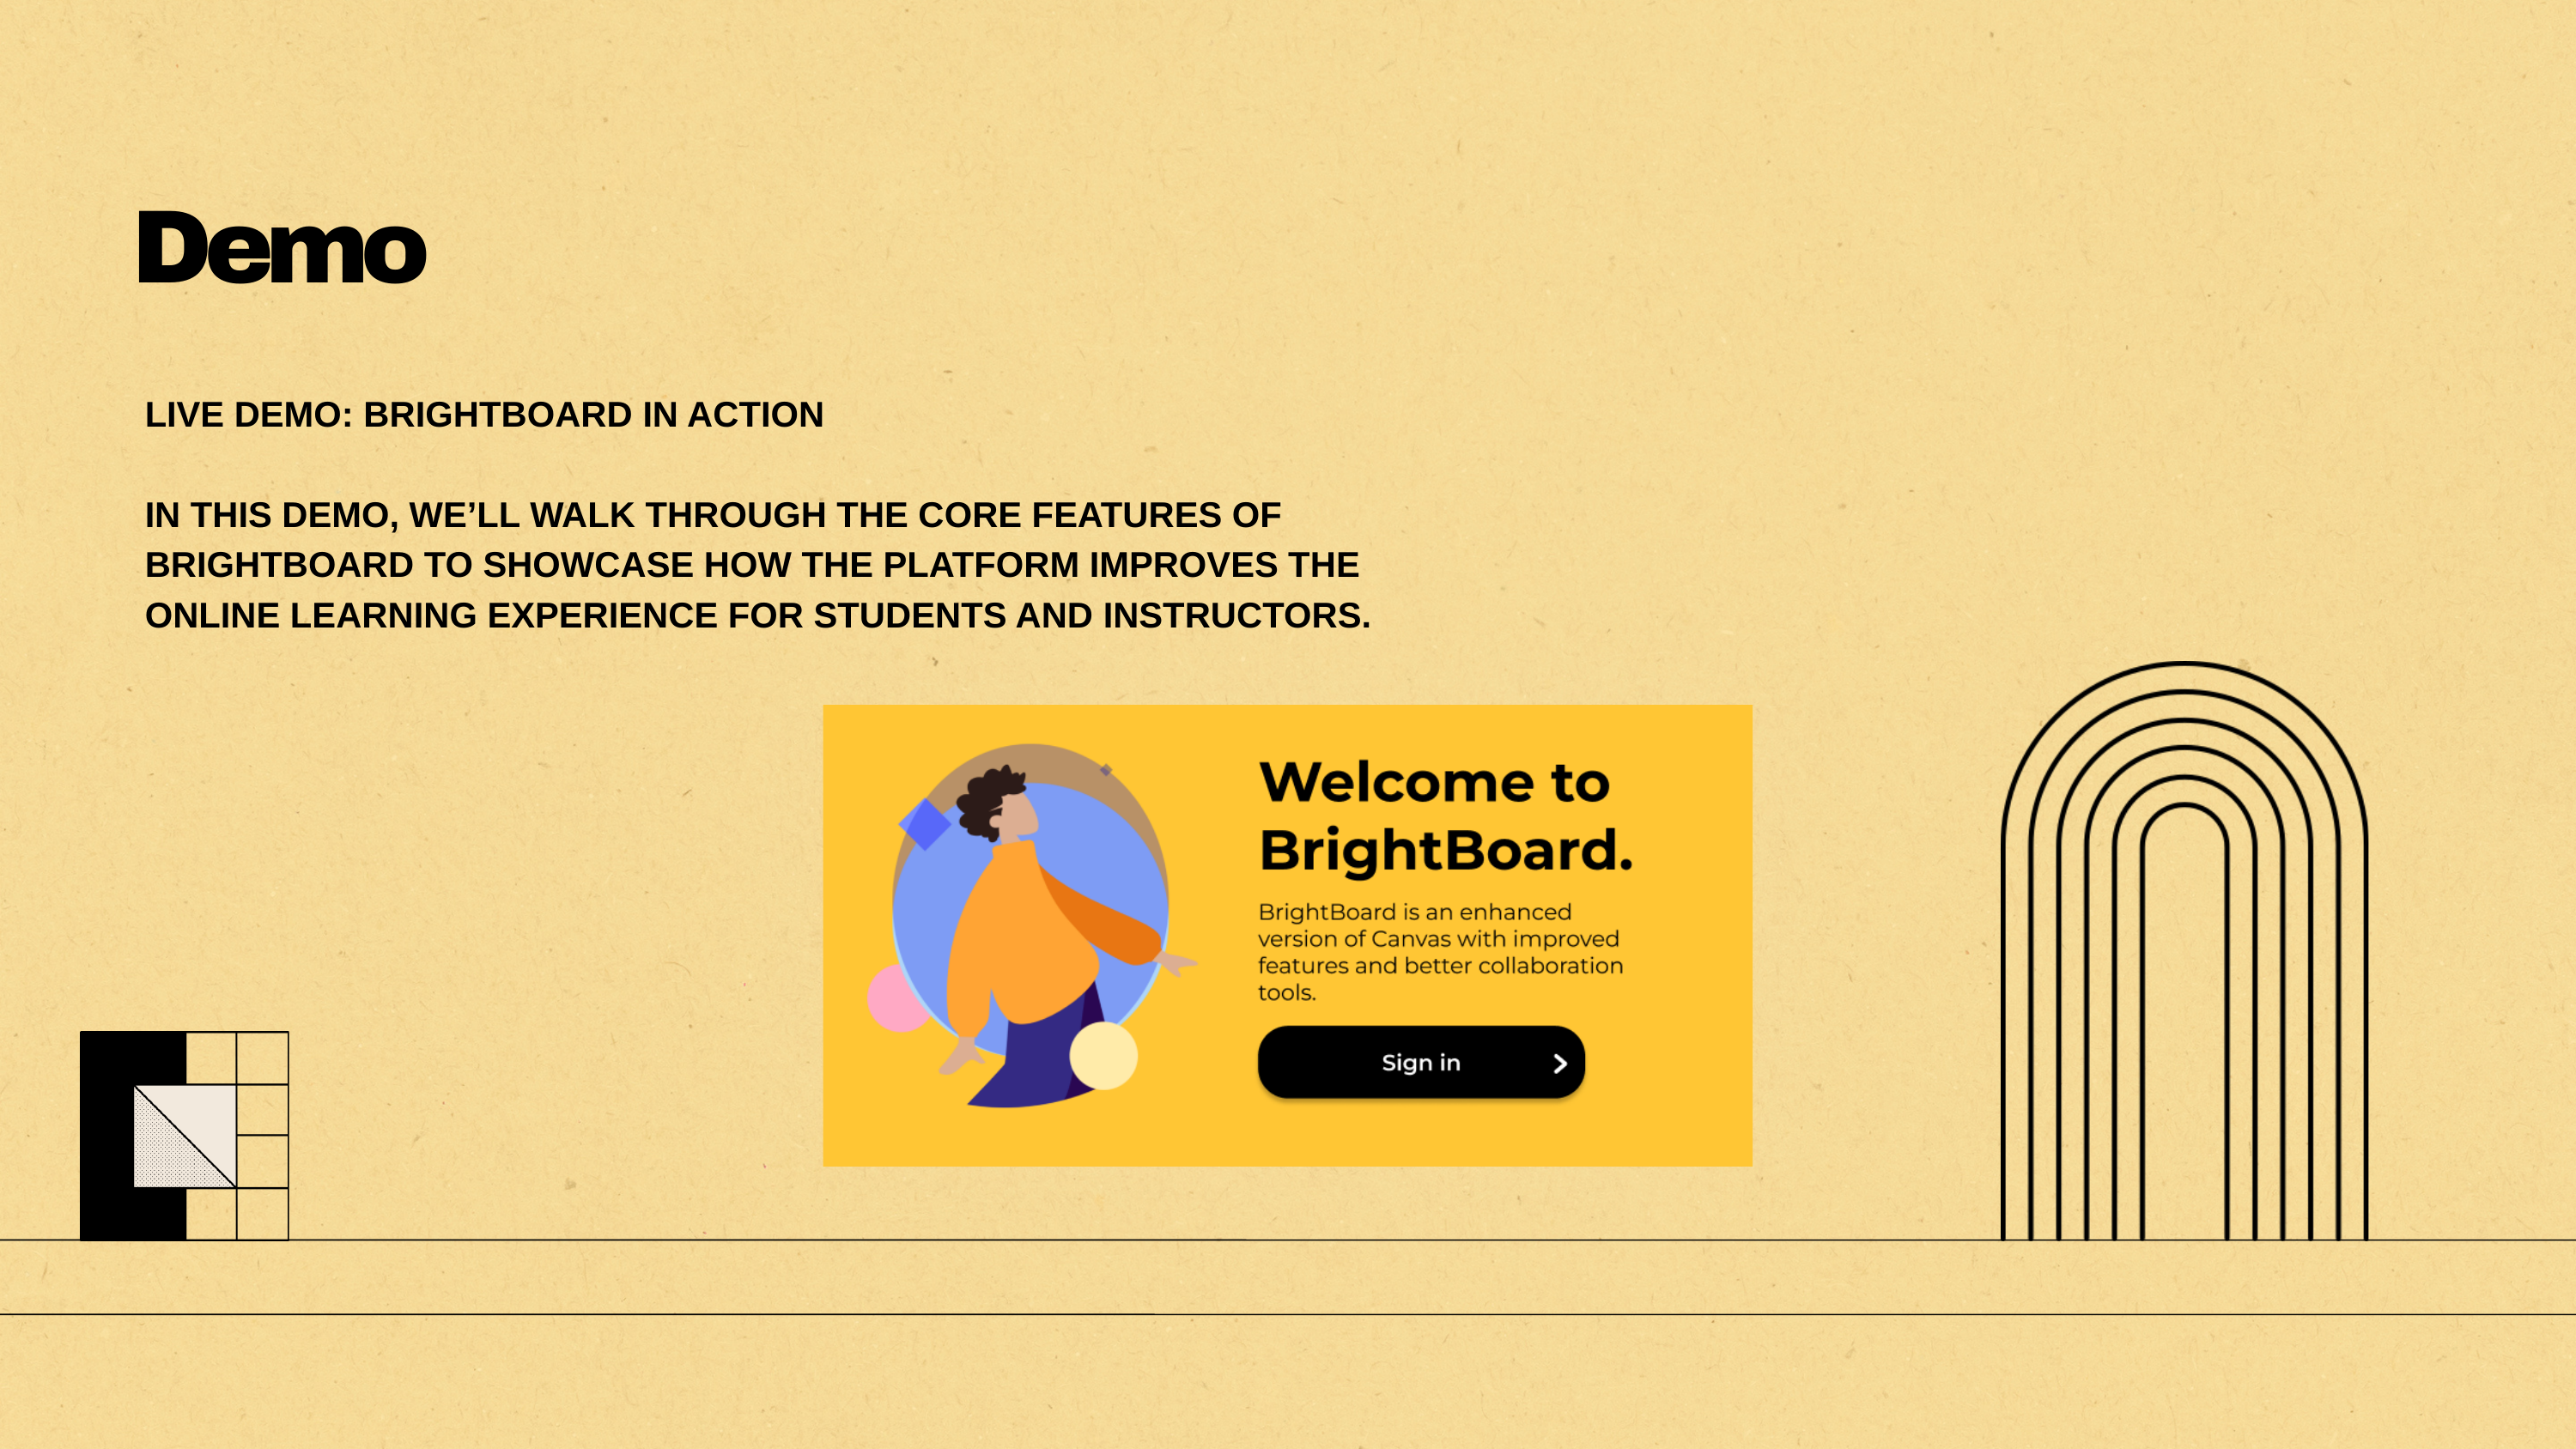

Demo
LIVE DEMO: BRIGHTBOARD IN ACTION

IN THIS DEMO, WE’LL WALK THROUGH THE CORE FEATURES OF BRIGHTBOARD TO SHOWCASE HOW THE PLATFORM IMPROVES THE ONLINE LEARNING EXPERIENCE FOR STUDENTS AND INSTRUCTORS.